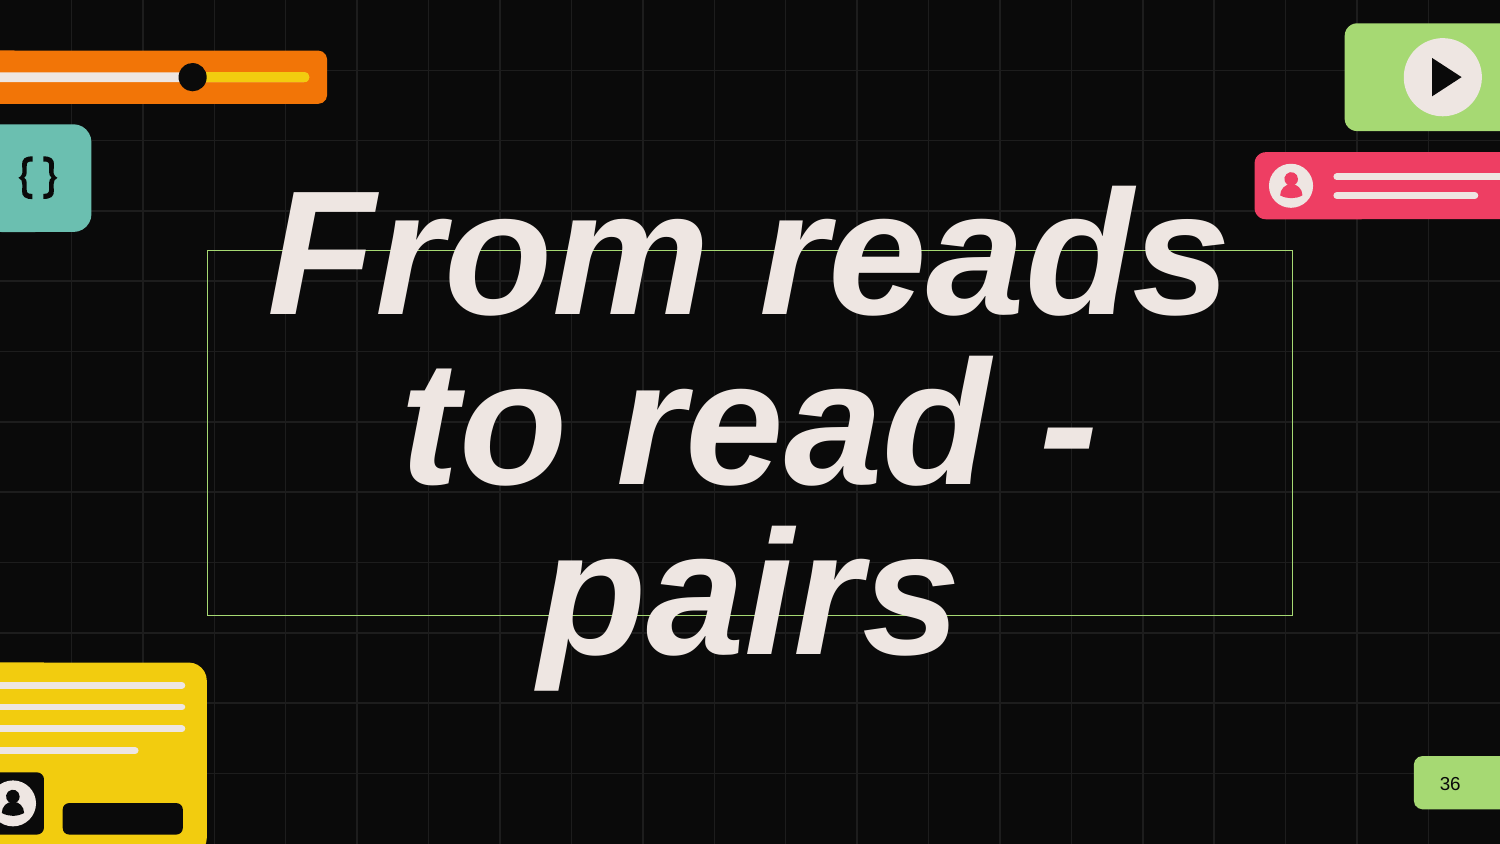

# From reads to read - pairs
36